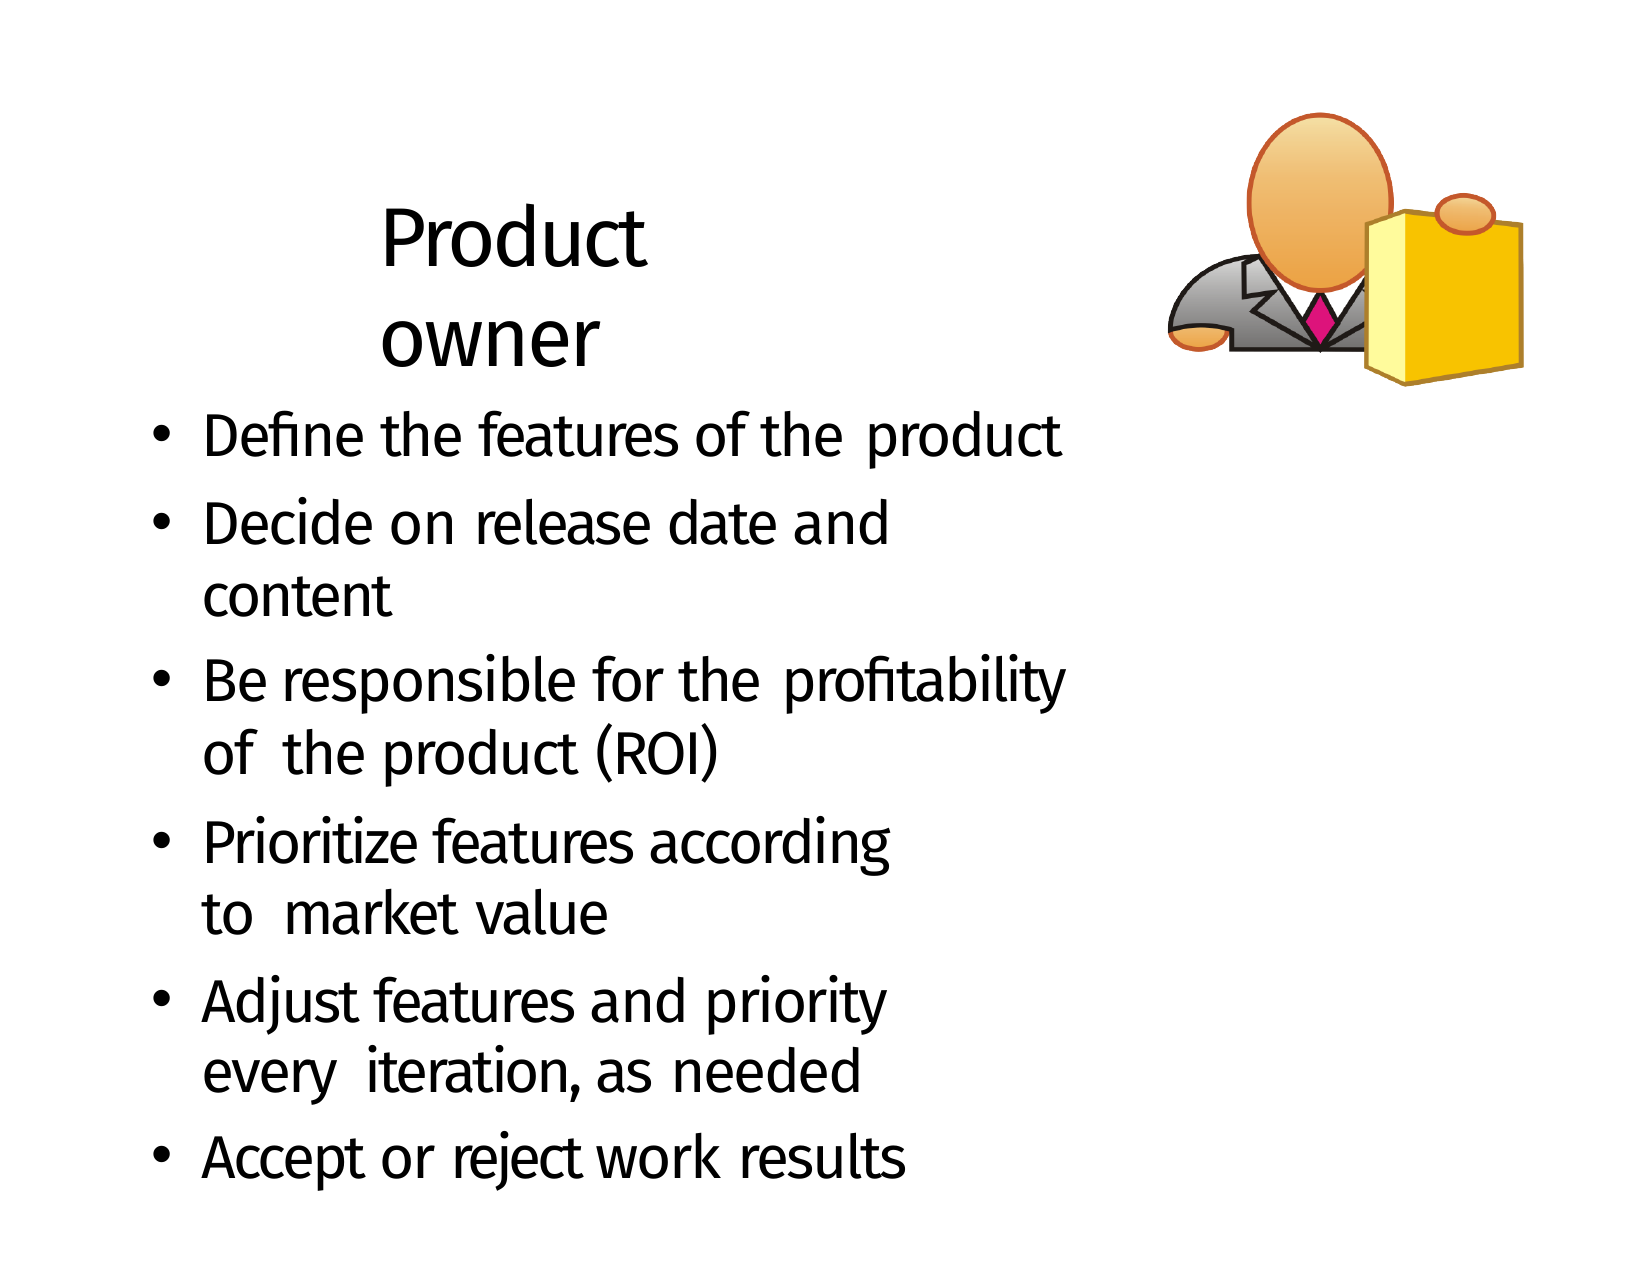

# Product owner
Define the features of the  product
Decide on release date and  content
Be responsible for the  profitability of  the product (ROI)
Prioritize features according to  market value
Adjust features and priority every  iteration, as needed
Accept or reject work results